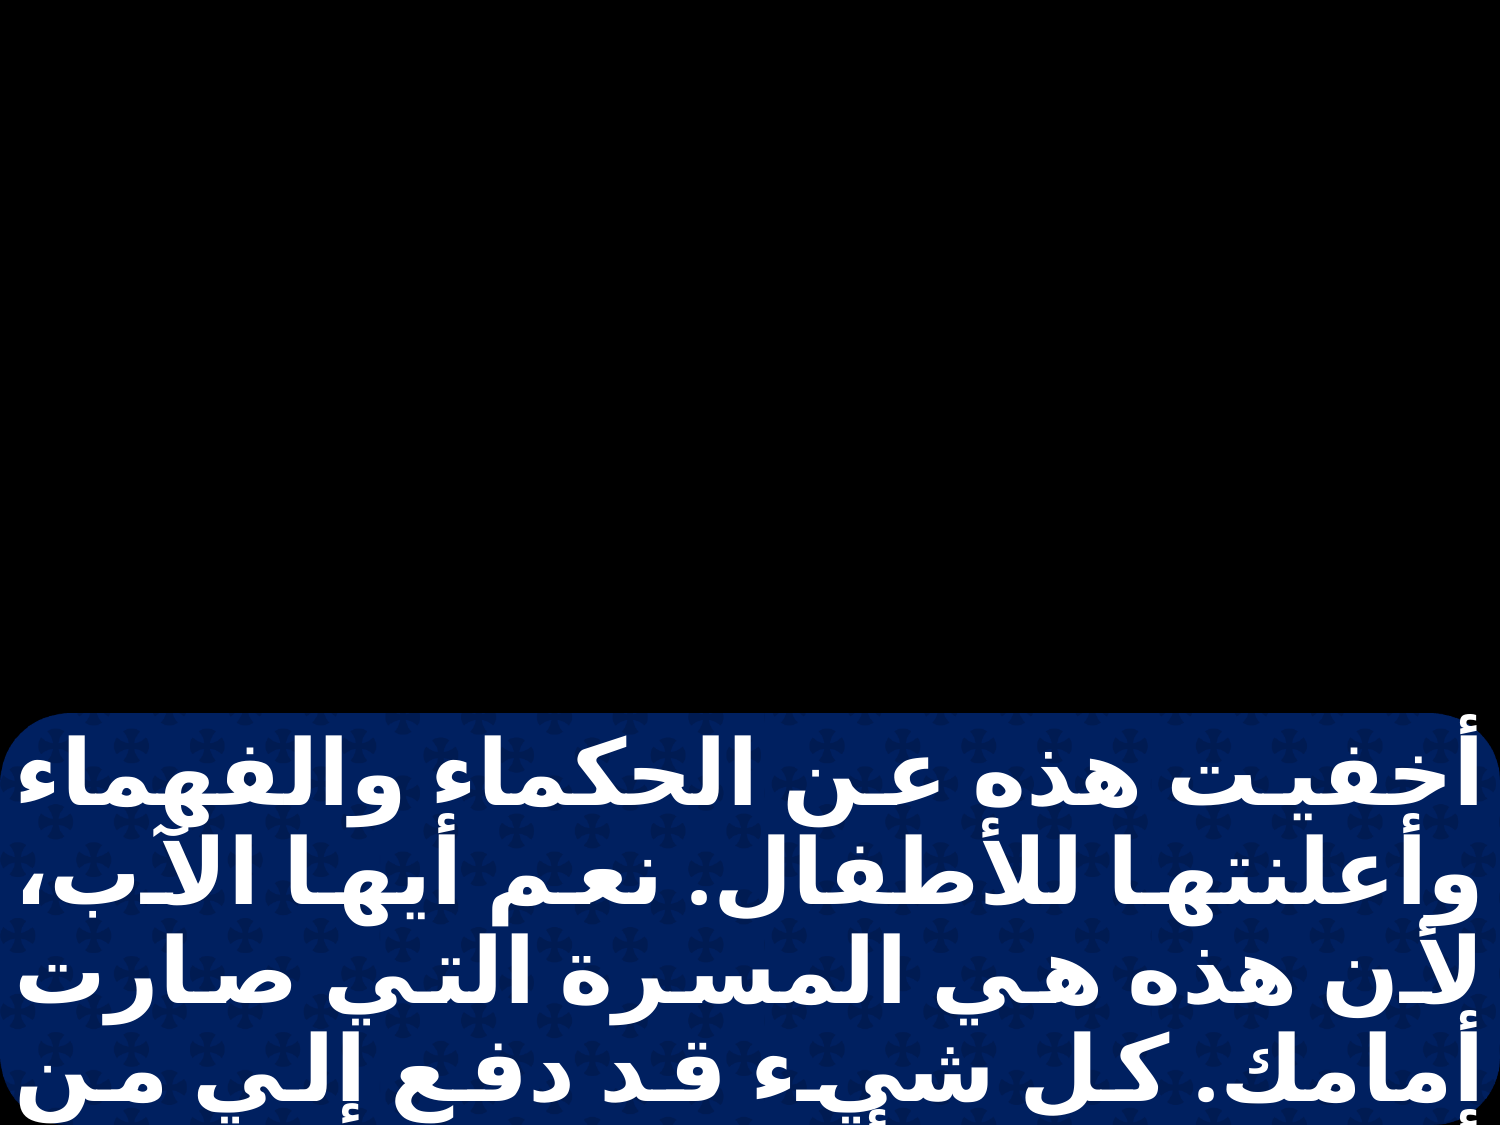

أخفيت هذه عن الحكماء والفهماء وأعلنتها للأطفال. نعم أيها الآب، لأن هذه هي المسرة التي صارت أمامك. كل شيء قد دفع إلي من أبي، وليس أحد يعرف الإبن إلا الآب، ولا أحد يعرف الآب إلا